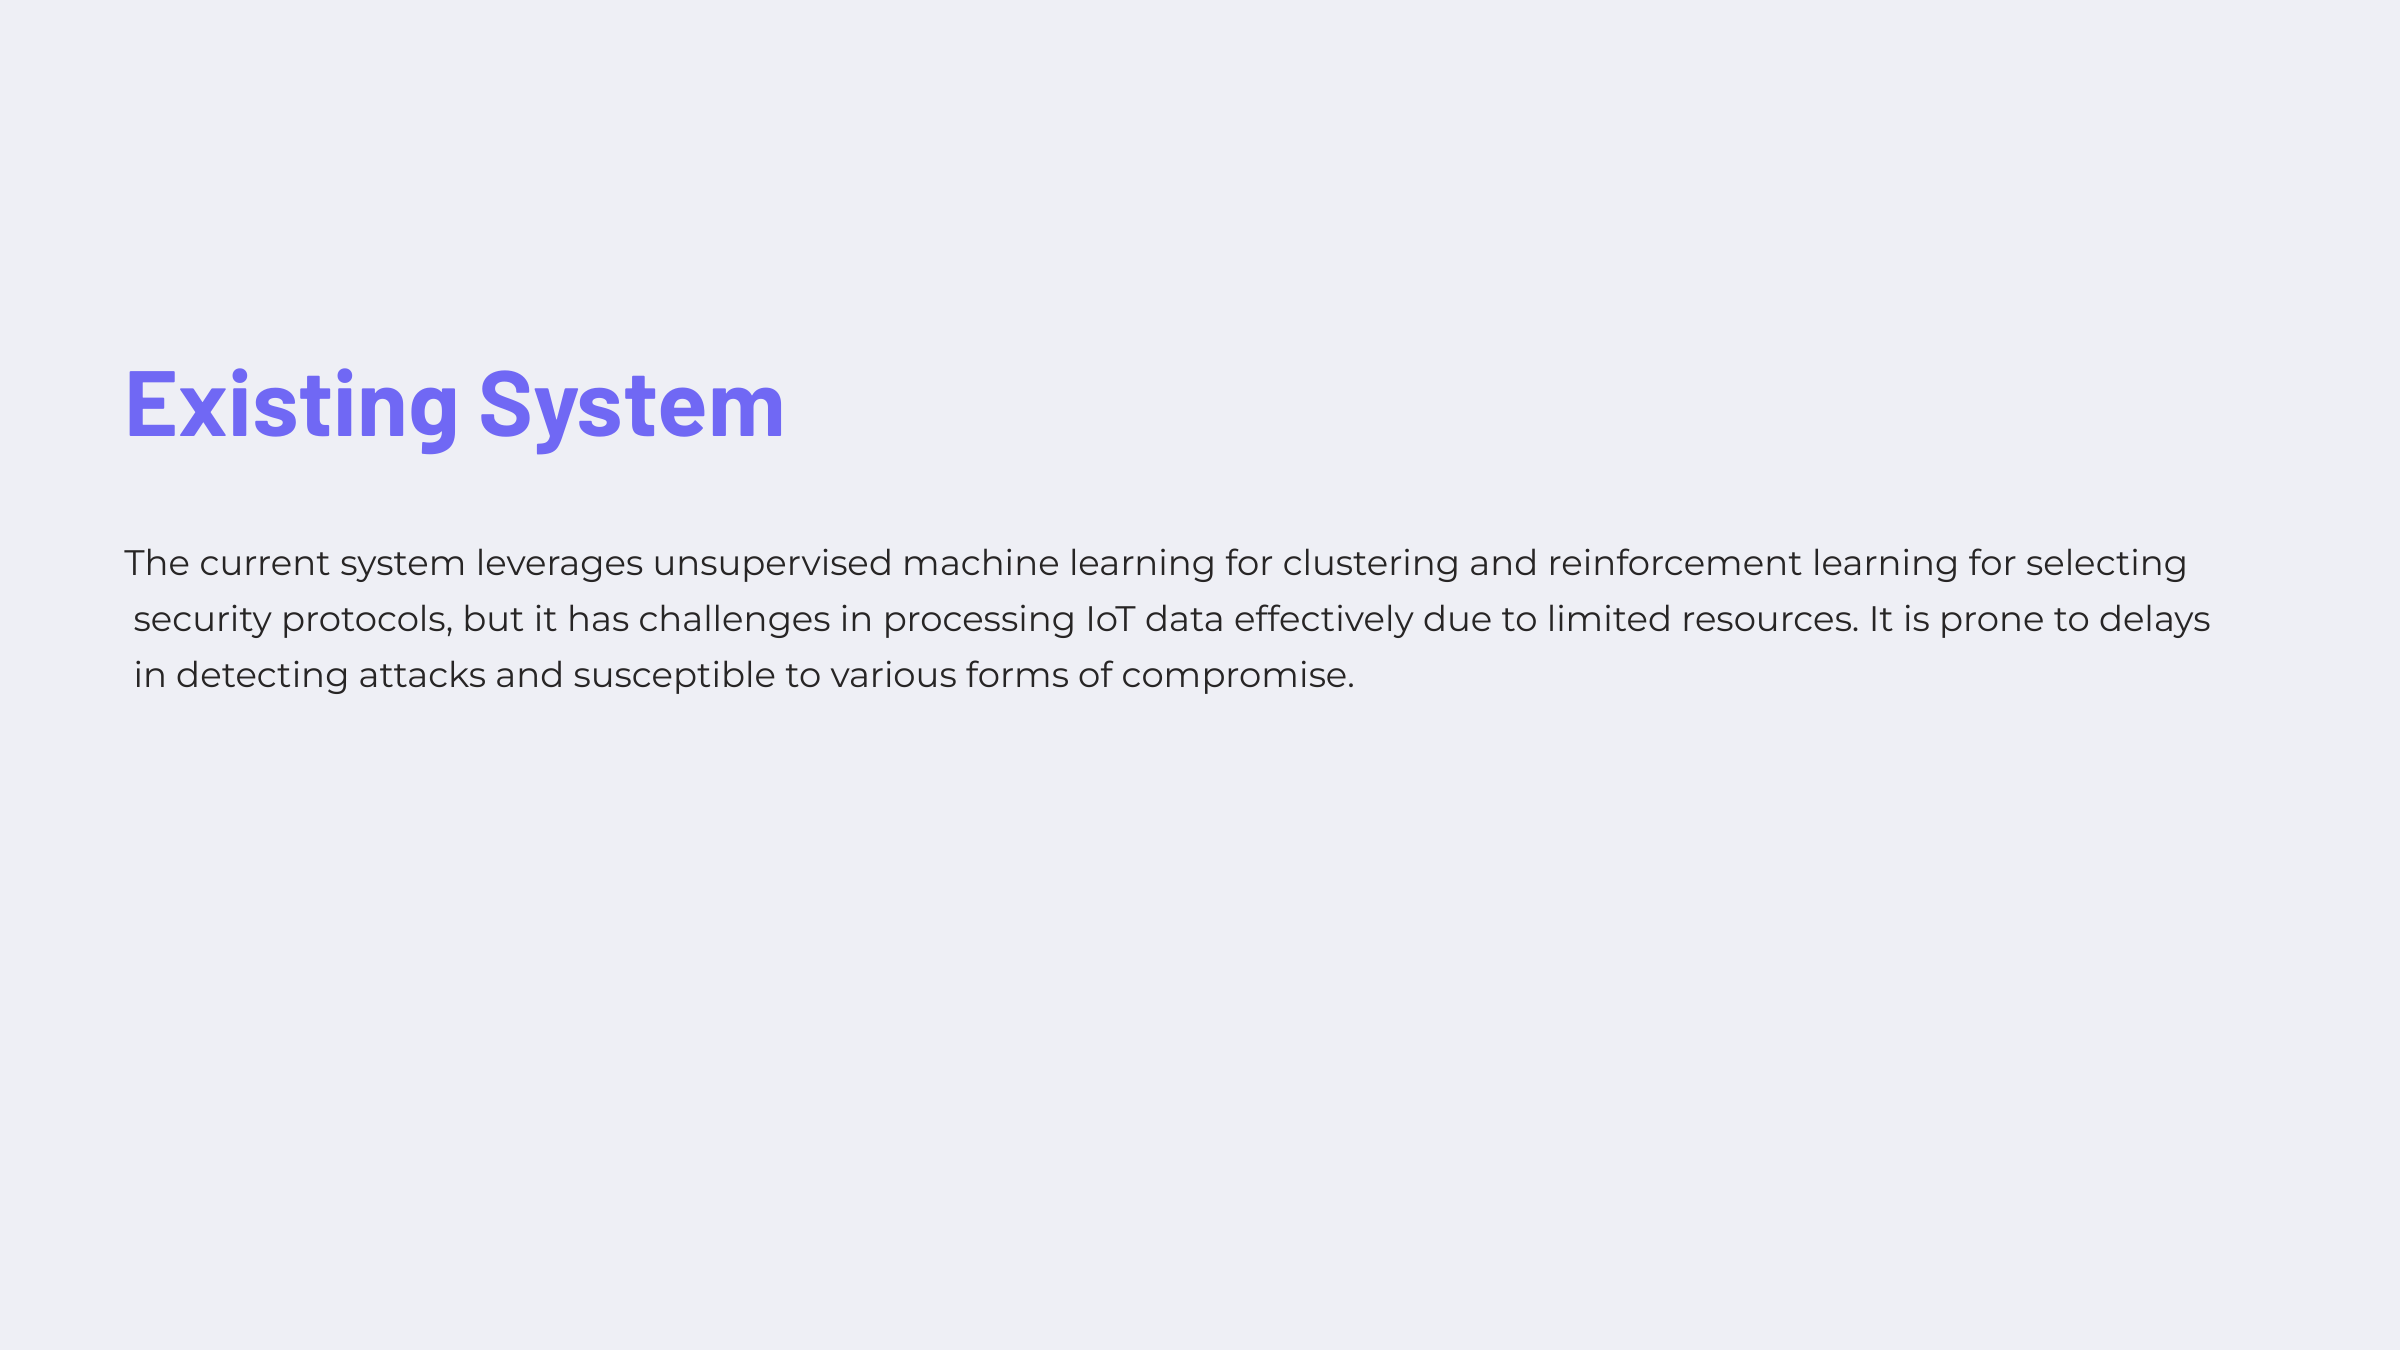

Existing System
The current system leverages unsupervised machine learning for clustering and reinforcement learning for selecting
 security protocols, but it has challenges in processing IoT data effectively due to limited resources. It is prone to delays
 in detecting attacks and susceptible to various forms of compromise.